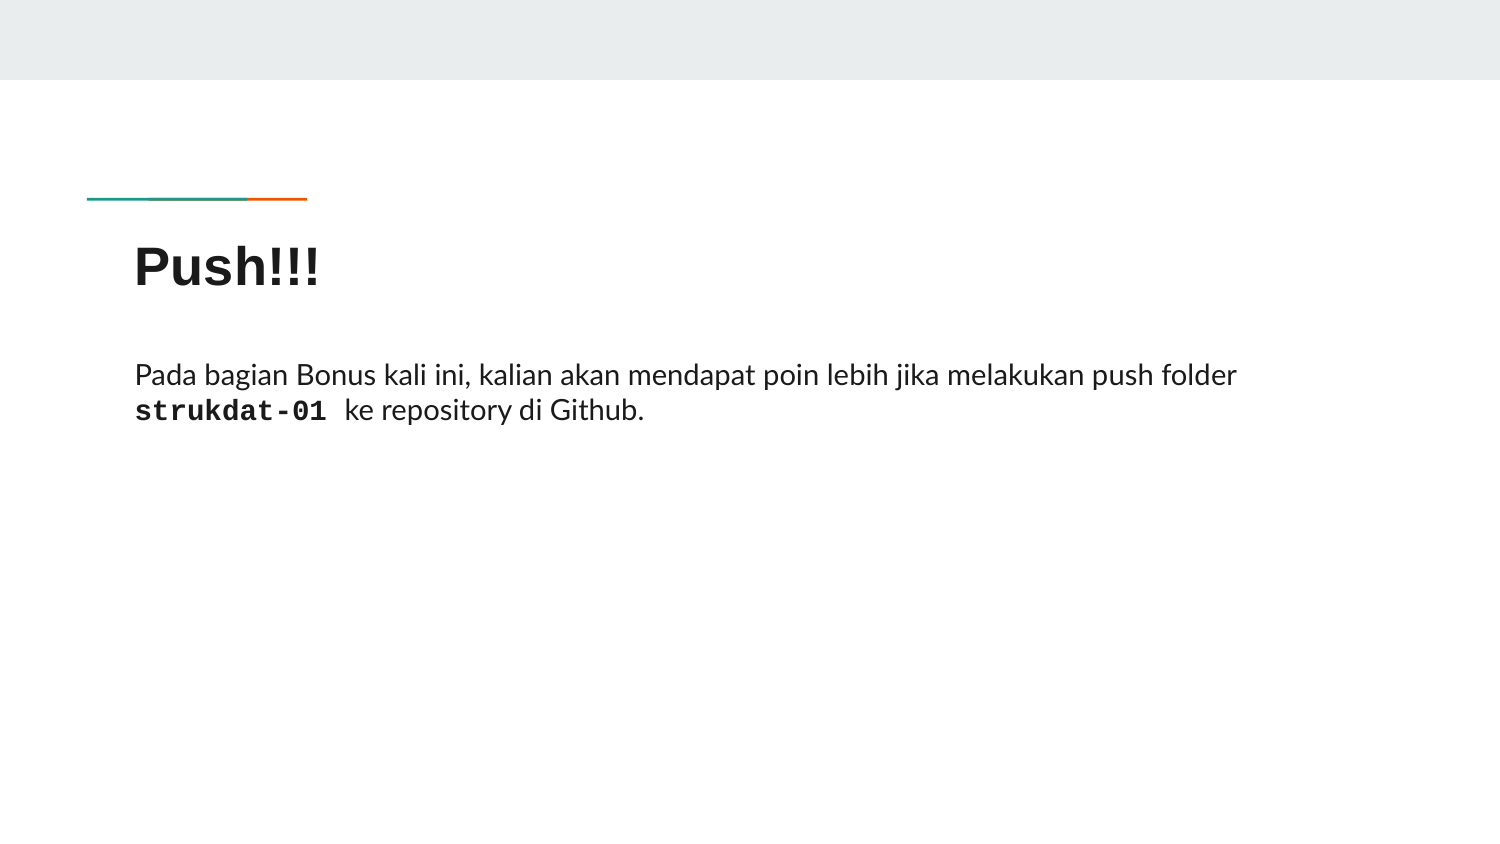

# Push!!!
Pada bagian Bonus kali ini, kalian akan mendapat poin lebih jika melakukan push folder strukdat-01 ke repository di Github.